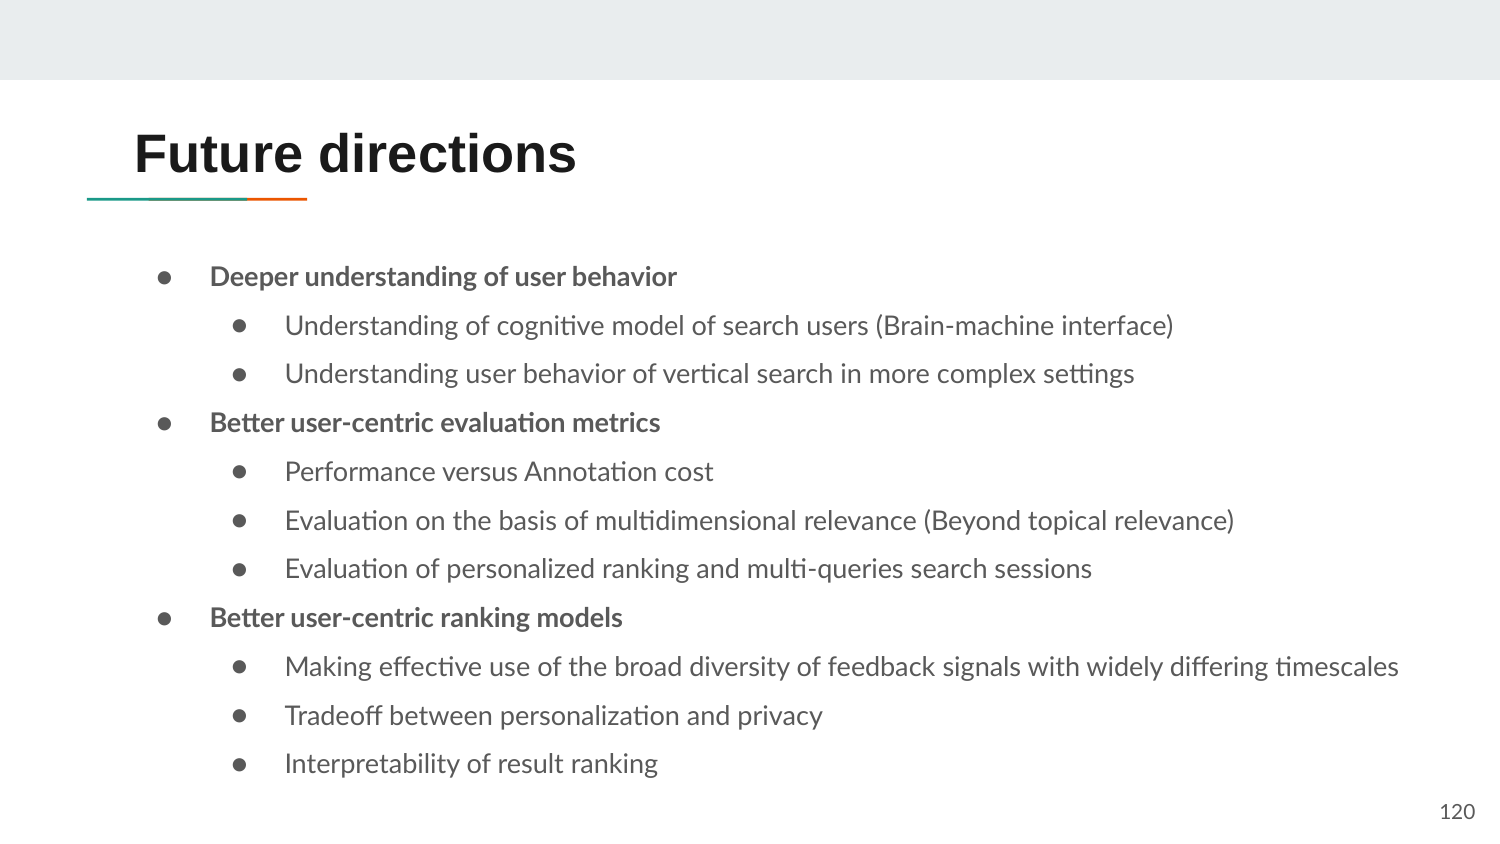

# Future directions
Deeper understanding of user behavior
Understanding of cognitive model of search users (Brain-machine interface)
Understanding user behavior of vertical search in more complex settings
Better user-centric evaluation metrics
Performance versus Annotation cost
Evaluation on the basis of multidimensional relevance (Beyond topical relevance)
Evaluation of personalized ranking and multi-queries search sessions
Better user-centric ranking models
Making effective use of the broad diversity of feedback signals with widely differing timescales
Tradeoff between personalization and privacy
Interpretability of result ranking

120